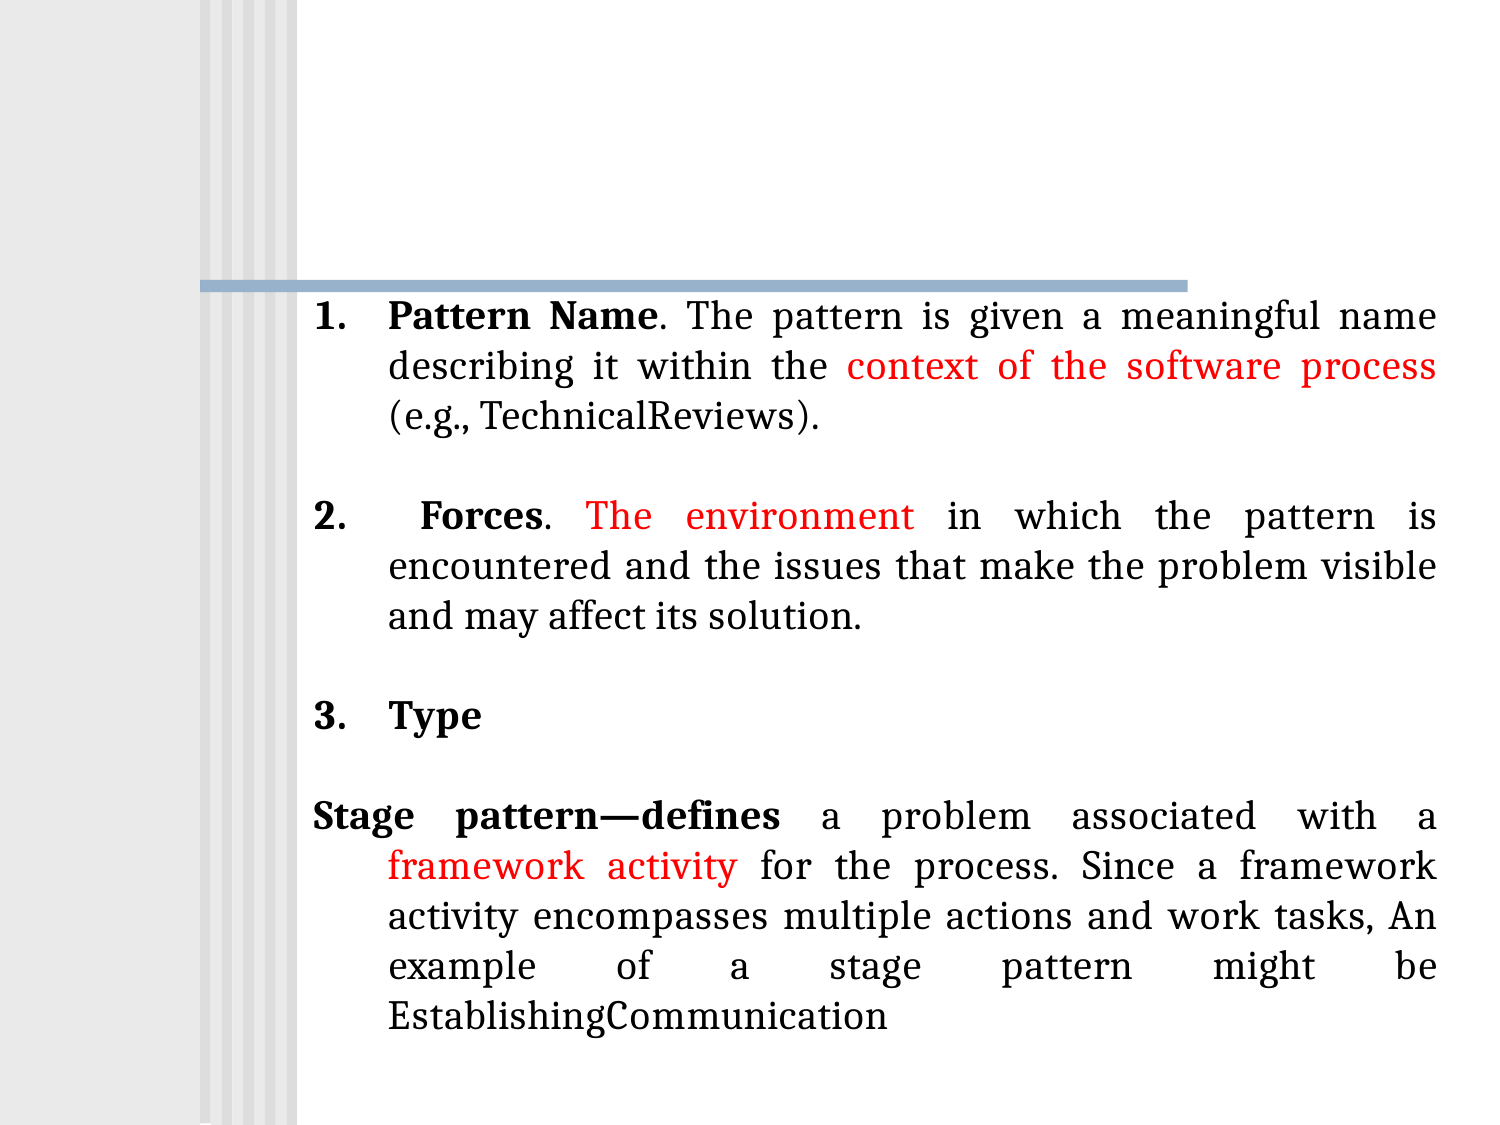

Pattern Name. The pattern is given a meaningful name describing it within the context of the software process (e.g., TechnicalReviews).

 Forces. The environment in which the pattern is encountered and the issues that make the problem visible and may affect its solution.

Type

Stage pattern—defines a problem associated with a framework activity for the process. Since a framework activity encompasses multiple actions and work tasks, An example of a stage pattern might be EstablishingCommunication